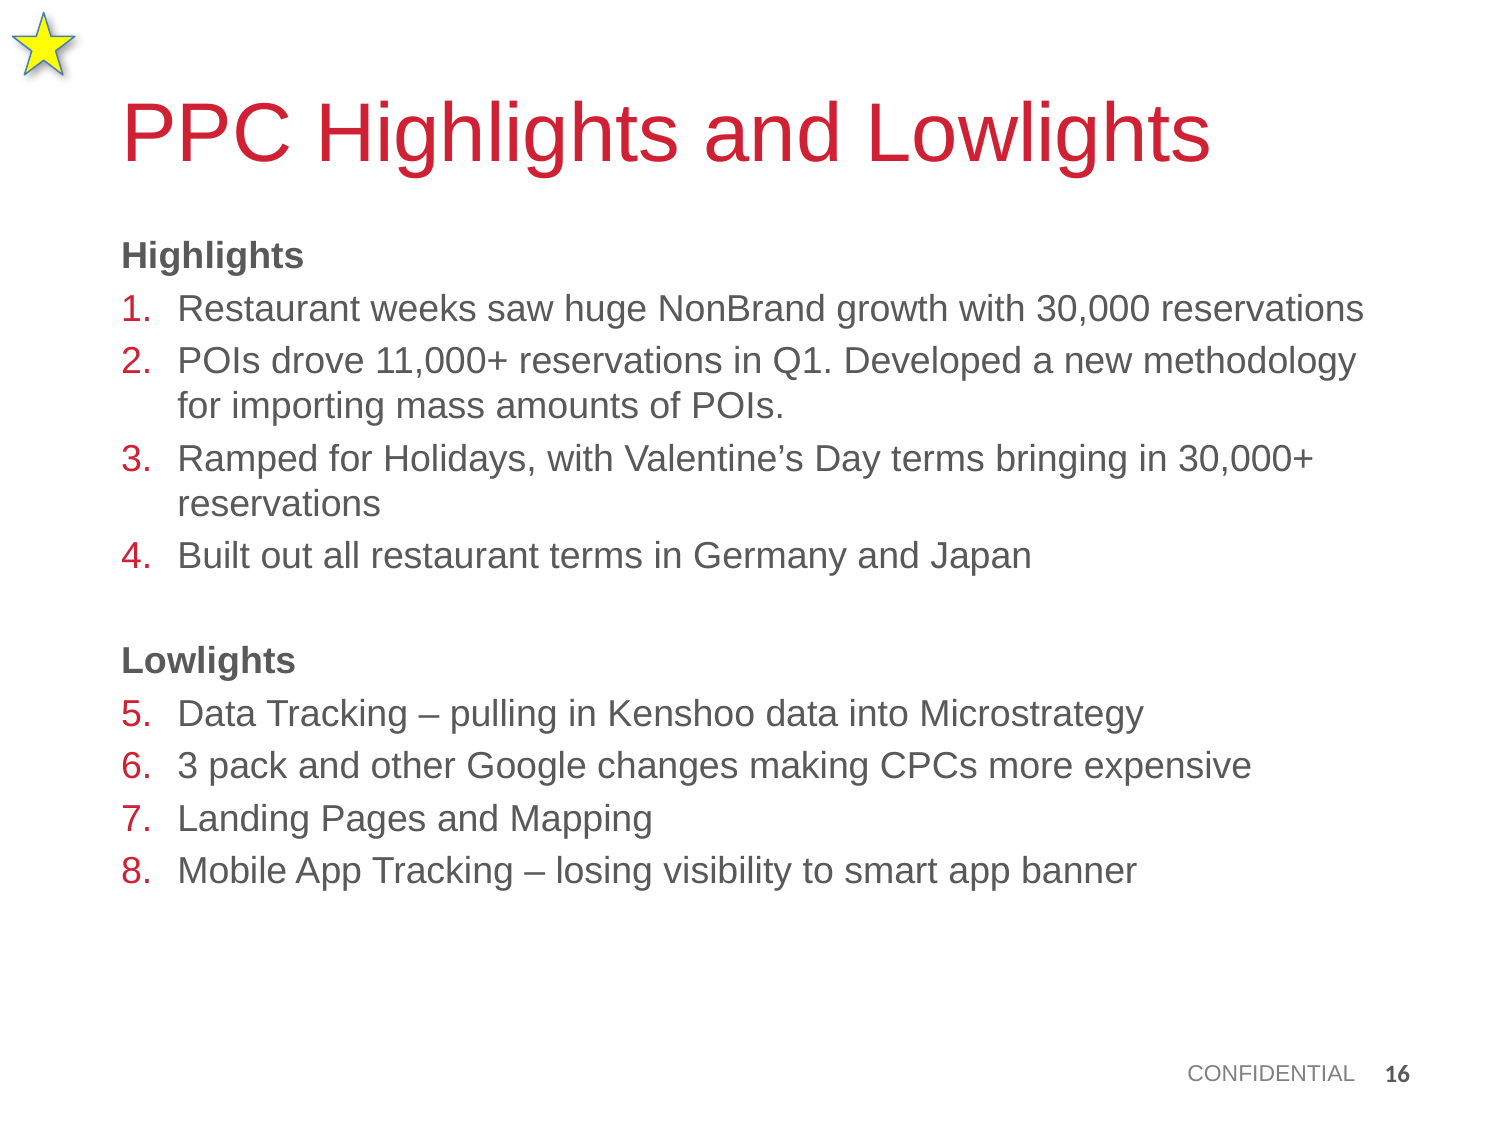

PPC Highlights and Lowlights
Highlights
Restaurant weeks saw huge NonBrand growth with 30,000 reservations
POIs drove 11,000+ reservations in Q1. Developed a new methodology for importing mass amounts of POIs.
Ramped for Holidays, with Valentine’s Day terms bringing in 30,000+ reservations
Built out all restaurant terms in Germany and Japan

Lowlights
Data Tracking – pulling in Kenshoo data into Microstrategy
3 pack and other Google changes making CPCs more expensive
Landing Pages and Mapping
Mobile App Tracking – losing visibility to smart app banner
16